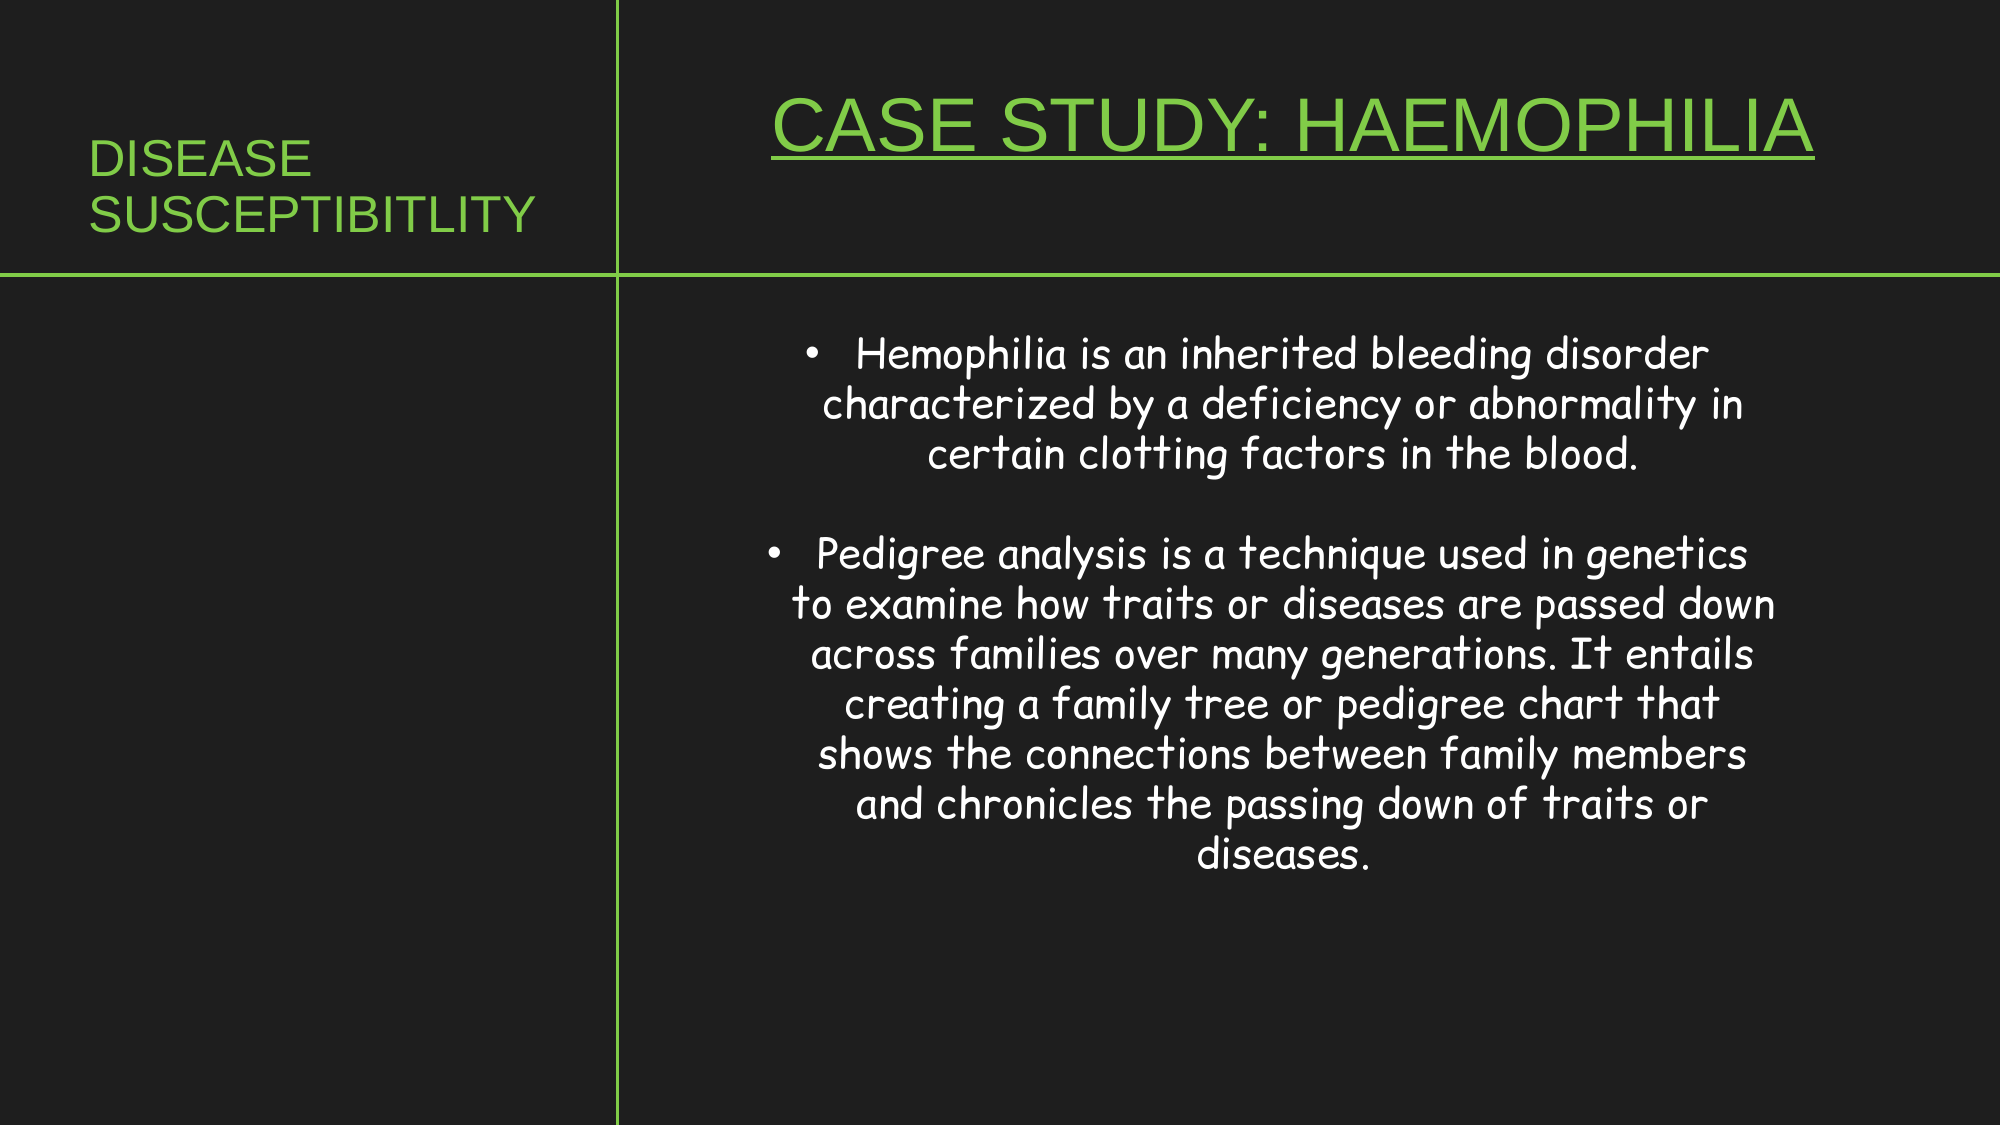

# DiSEASE SUSCEPTIBITLITY
CASE Study: Haemophilia
Hemophilia is an inherited bleeding disorder characterized by a deficiency or abnormality in certain clotting factors in the blood.

Pedigree analysis is a technique used in genetics to examine how traits or diseases are passed down across families over many generations. It entails creating a family tree or pedigree chart that shows the connections between family members and chronicles the passing down of traits or diseases.
12